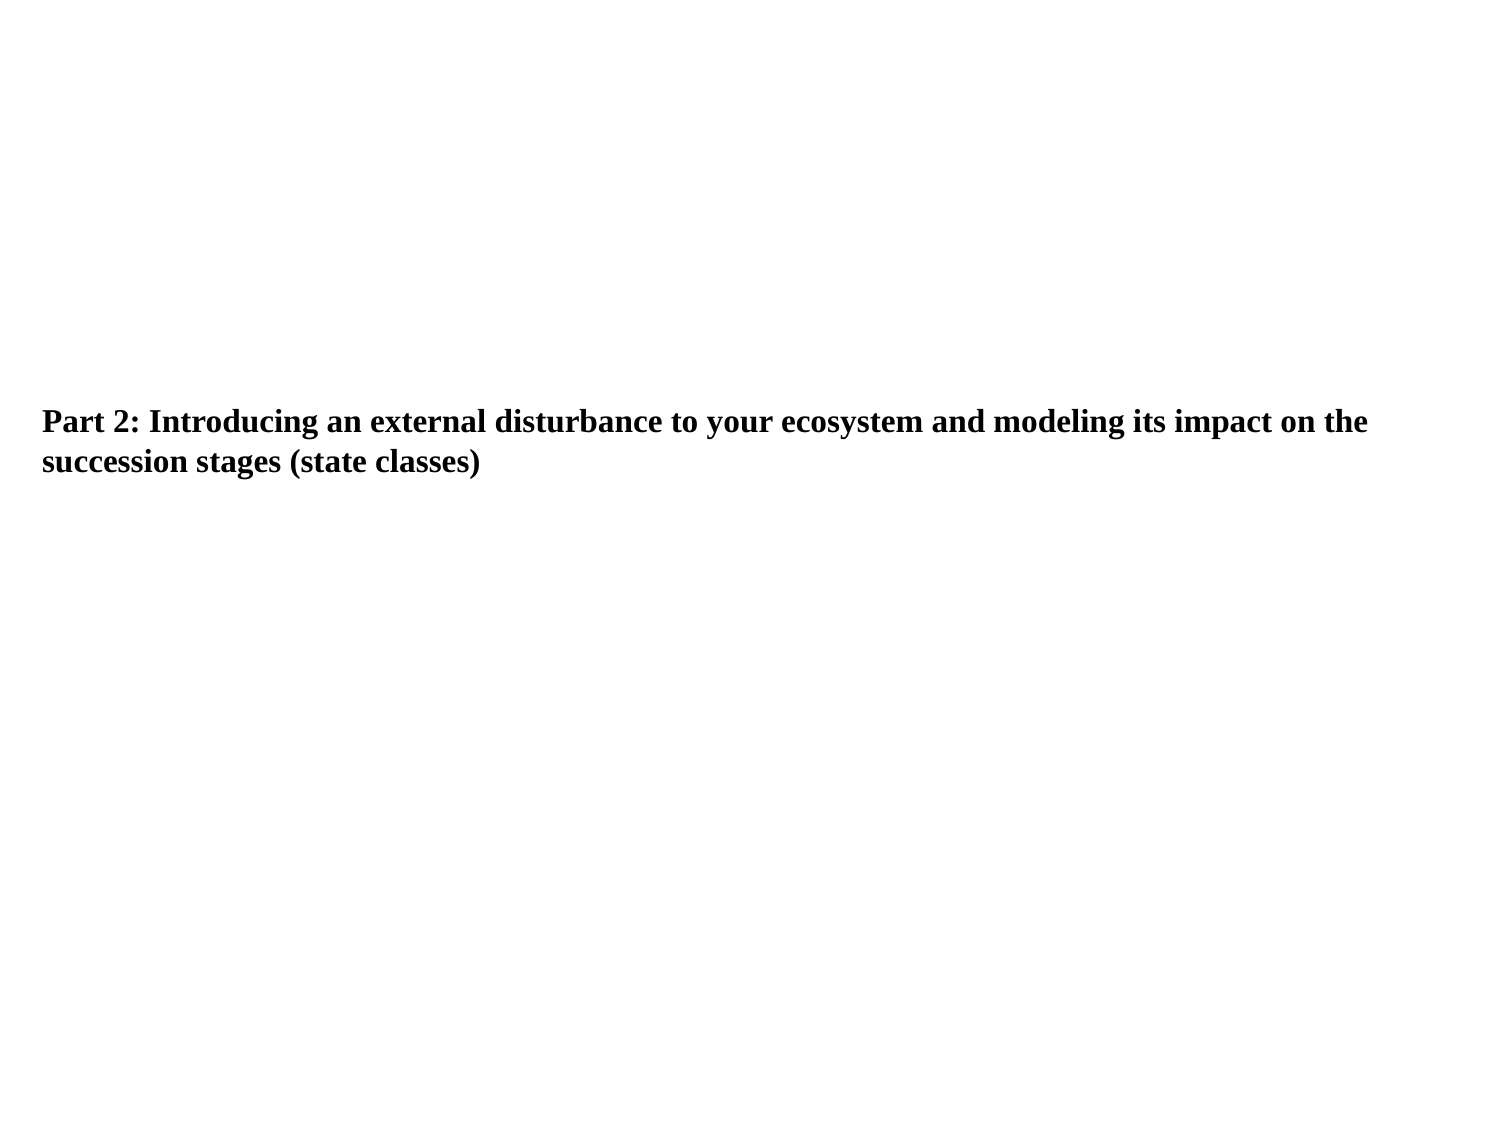

Part 2: Introducing an external disturbance to your ecosystem and modeling its impact on the succession stages (state classes)